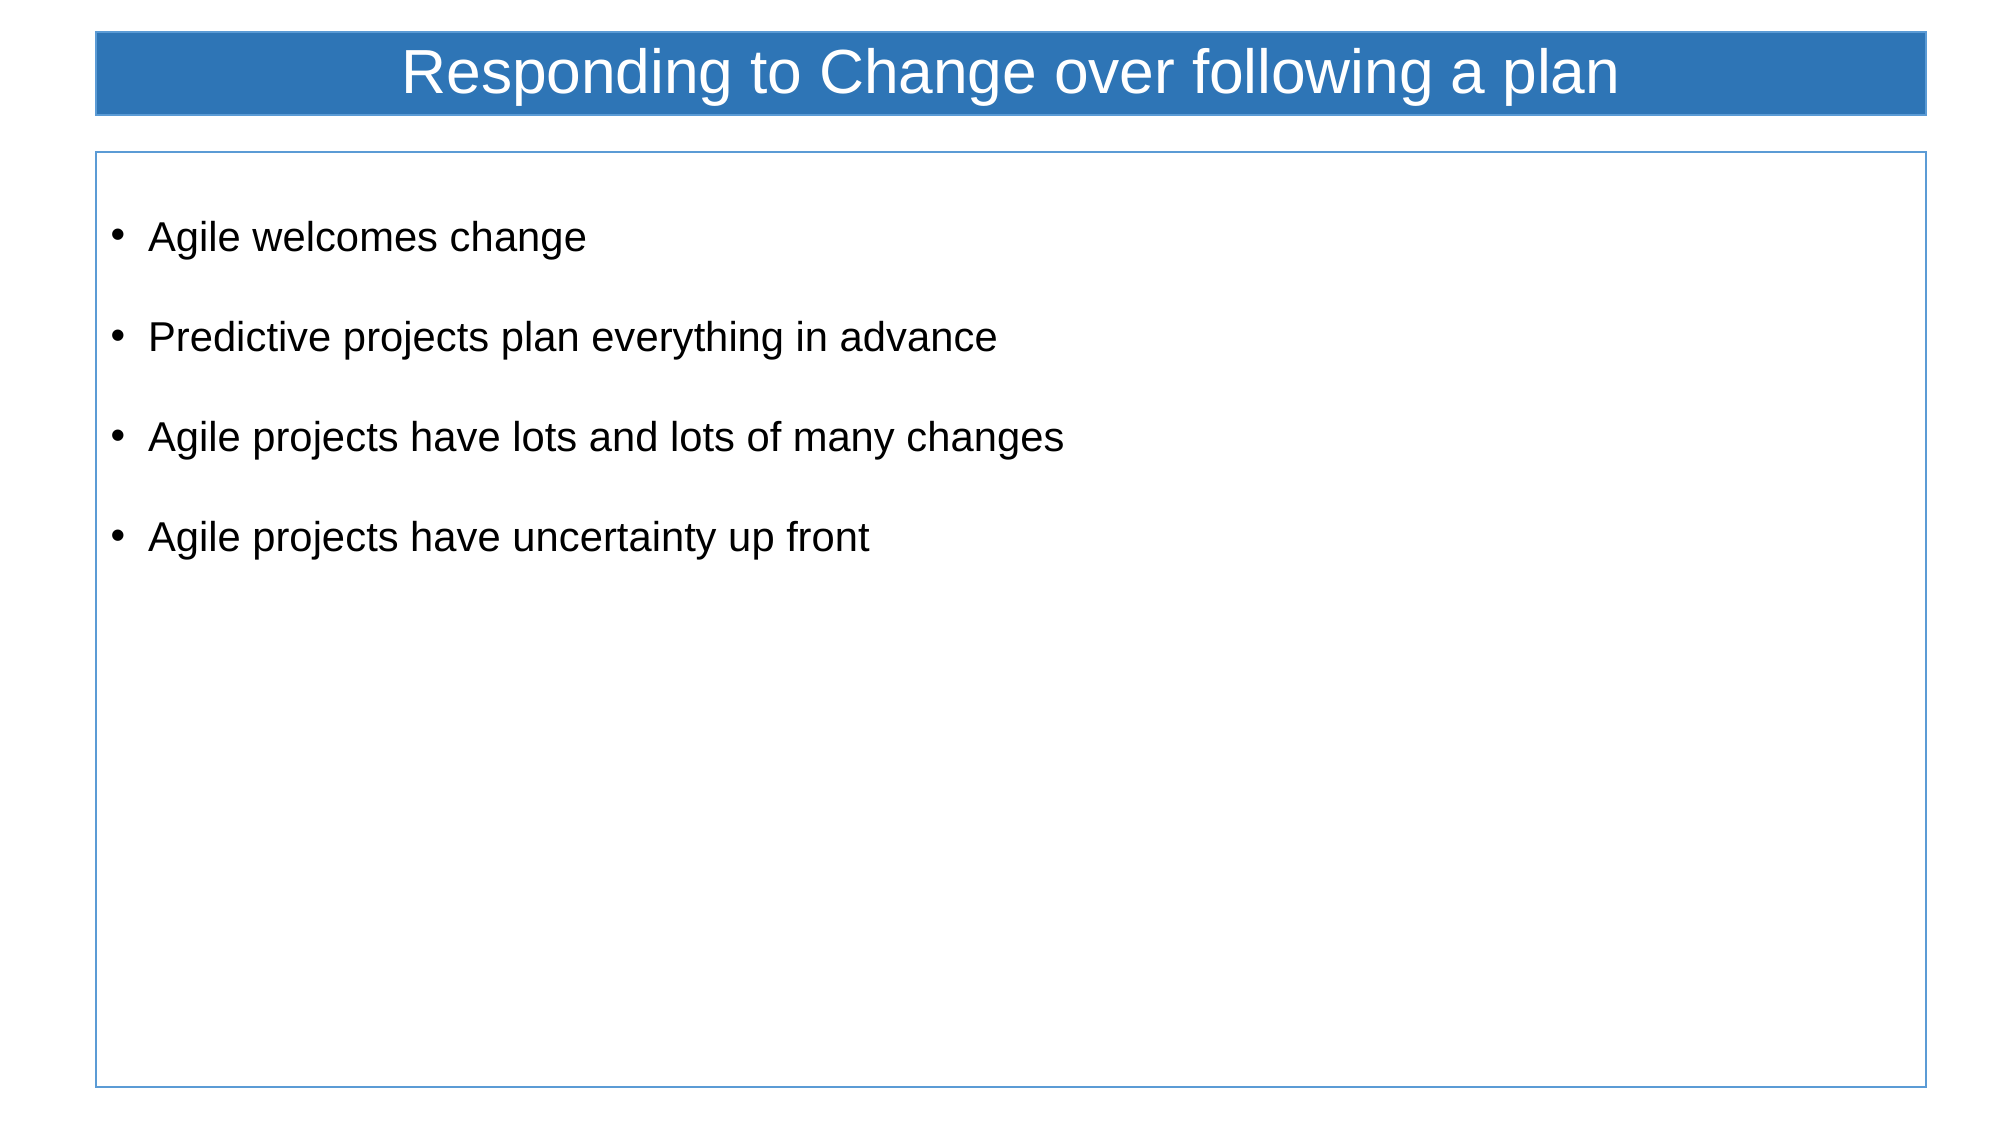

# Responding to Change over following a plan
Agile welcomes change
Predictive projects plan everything in advance
Agile projects have lots and lots of many changes
Agile projects have uncertainty up front